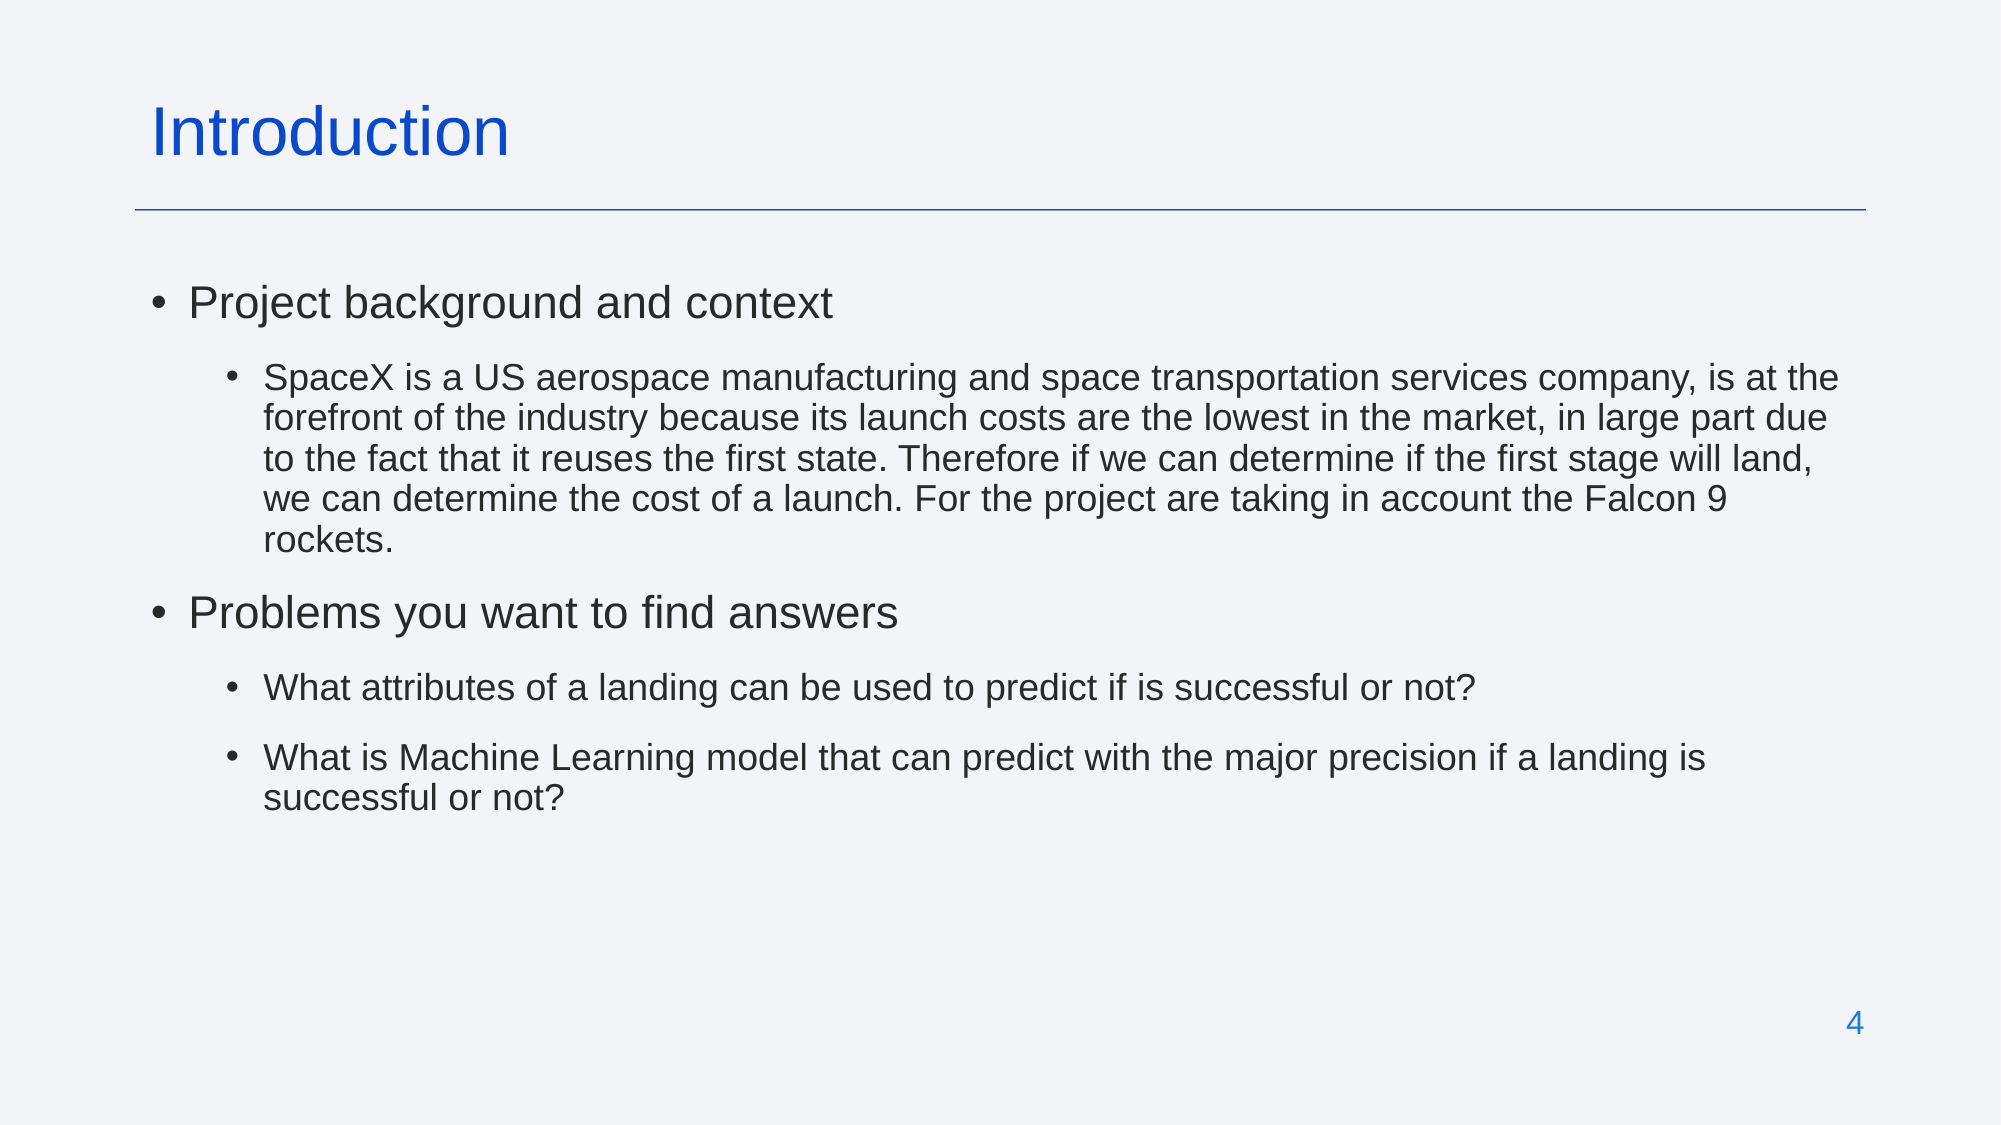

Introduction
Project background and context
SpaceX is a US aerospace manufacturing and space transportation services company, is at the forefront of the industry because its launch costs are the lowest in the market, in large part due to the fact that it reuses the first state. Therefore if we can determine if the first stage will land, we can determine the cost of a launch. For the project are taking in account the Falcon 9 rockets.
Problems you want to find answers
What attributes of a landing can be used to predict if is successful or not?
What is Machine Learning model that can predict with the major precision if a landing is successful or not?
4